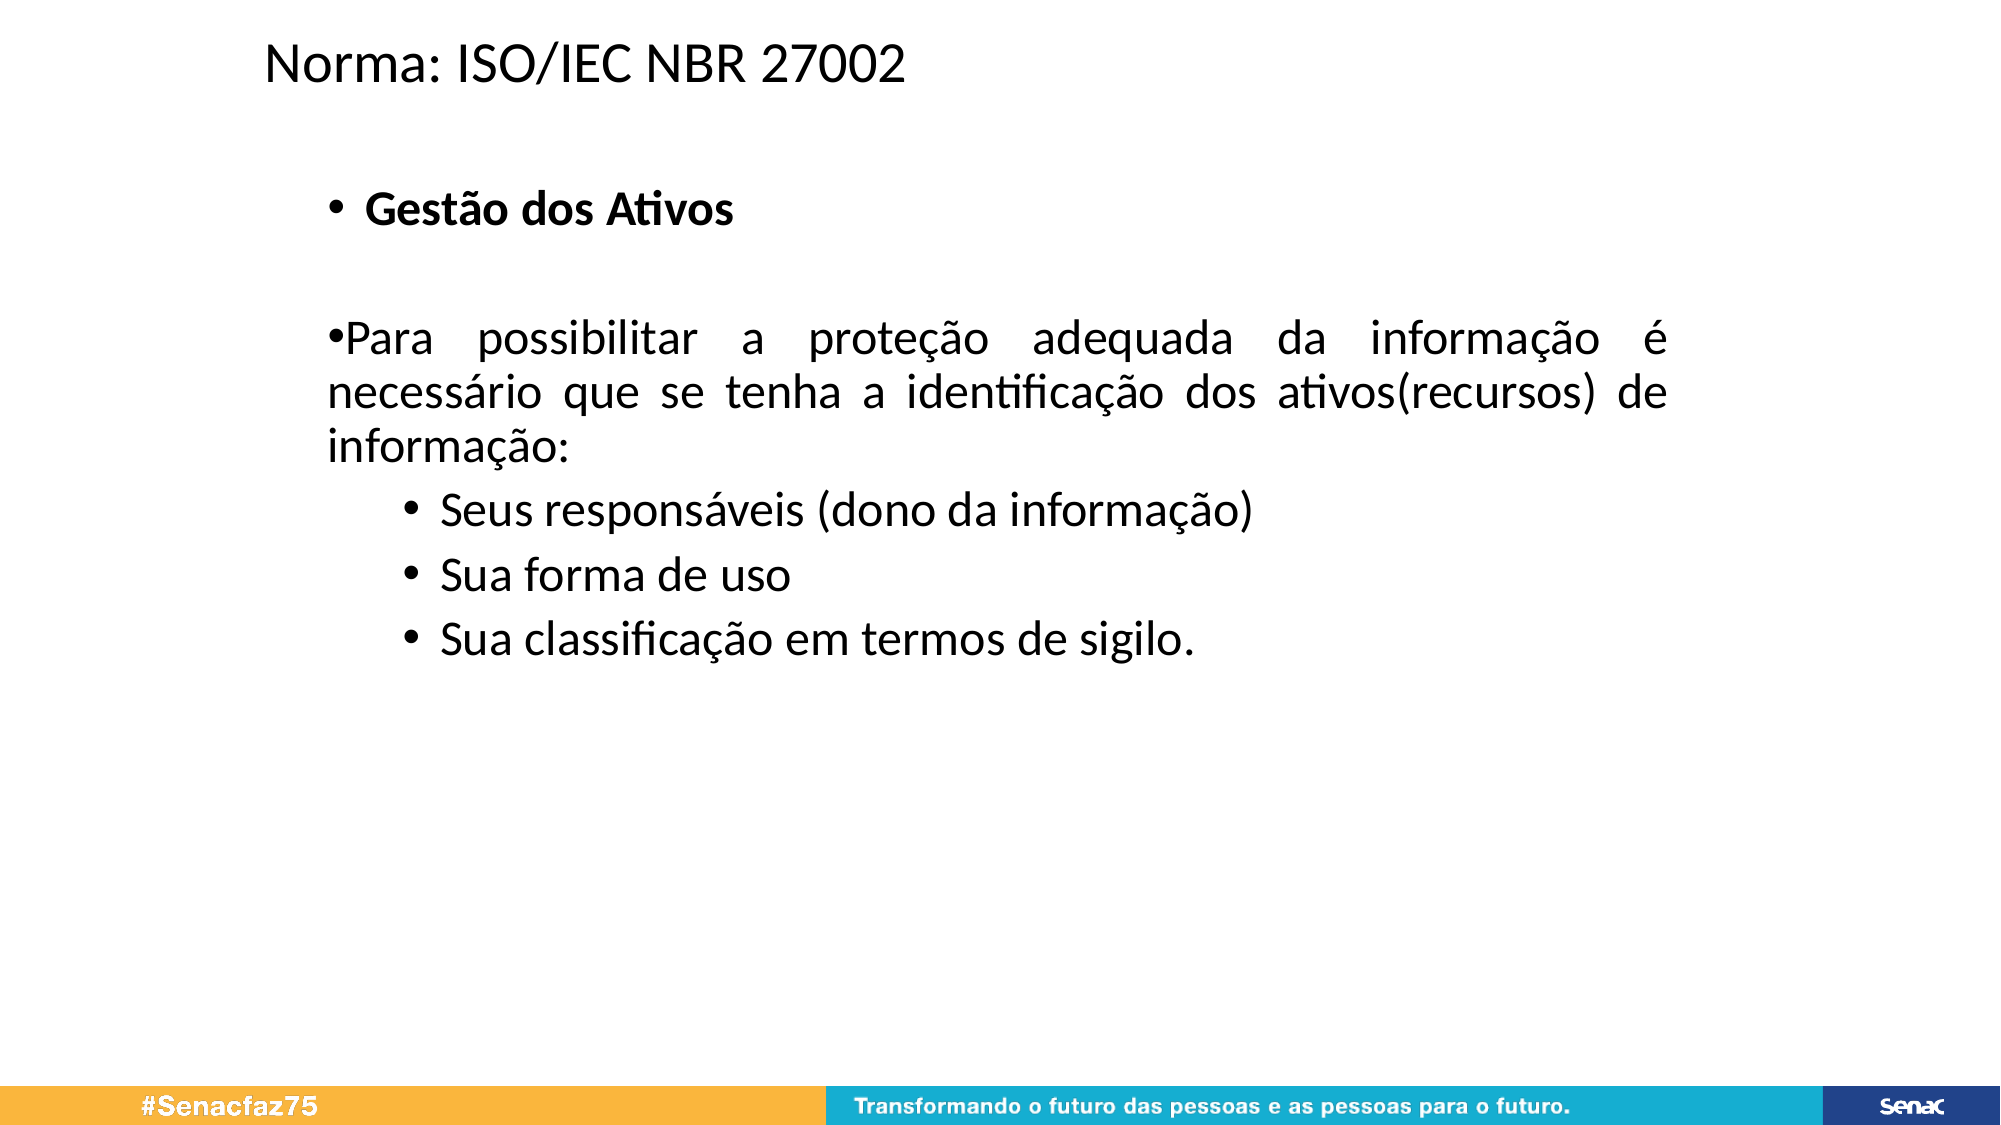

# Norma: ISO/IEC NBR 27002
Gestão dos Ativos

Para possibilitar a proteção adequada da informação é necessário que se tenha a identificação dos ativos(recursos) de informação:
Seus responsáveis (dono da informação)
Sua forma de uso
Sua classificação em termos de sigilo.